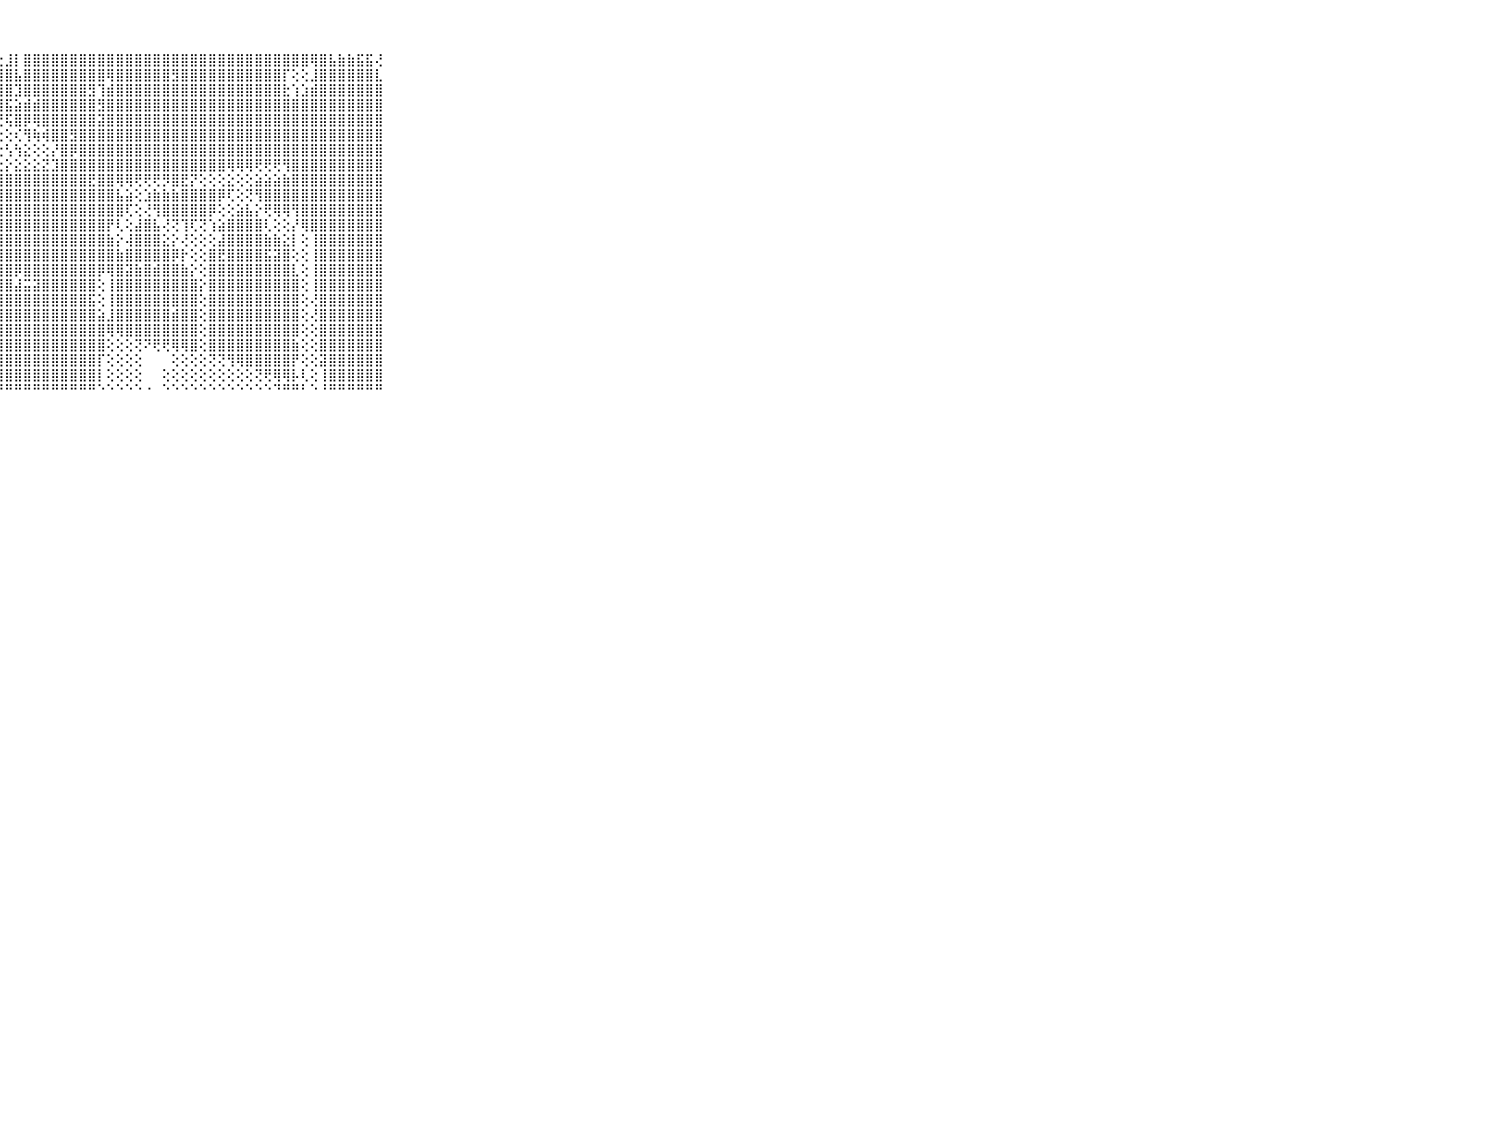

⠀⠀⠀⠀⠀⠀⠀⠀⠀⠀⠀⠀⠀⠀⠀⠀⠀⠀⠀⠀⠀⠁⢿⣿⣿⢟⢕⢕⣸⡇⣿⣿⣿⣿⣿⣿⣿⣿⣿⣿⣿⣿⣿⣿⣿⣿⣿⣿⣿⣿⣿⣿⣿⣿⣿⣿⣿⣿⣿⣿⣿⢿⣿⣧⣷⣷⣯⣯⢜⠀⠀⠀⠀⠀⠀⠀⠀⠀⠀⠀⠀
⠀⠀⠀⠀⠀⠀⠀⠀⠀⠀⠀⠀⠀⠀⠀⠀⠀⠀⠀⠀⢀⢰⣧⢝⢙⢕⣕⣿⣿⣧⣿⣿⣿⣿⣿⣿⣿⣿⣿⢿⣿⣿⣿⣿⣿⣿⣻⣿⣿⣿⣿⣿⣿⣿⣿⣿⣿⣿⡏⢕⢕⣸⣿⣿⣿⣿⣿⣿⣇⠀⠀⠀⠀⠀⠀⠀⠀⠀⠀⠀⠀
⠀⠀⠀⠀⠀⠀⠀⠀⠀⠀⠀⠀⠀⠀⠀⠀⠀⠀⠀⠀⣕⣸⣿⣿⣵⣵⣿⣿⣿⣹⣿⣿⣿⣿⣿⣿⣿⣻⢹⣾⣿⣿⣿⣿⣿⣿⣿⣿⣿⣿⣿⣿⣿⣿⣿⣿⣿⣿⣗⢱⣱⣾⣿⣿⣿⣿⣿⣿⣿⠀⠀⠀⠀⠀⠀⠀⠀⠀⠀⠀⠀
⠀⠀⠀⠀⠀⠀⠀⠀⠀⠀⠀⠀⠀⠀⠀⠀⠀⠀⠀⢕⢱⣿⣿⢏⢜⢻⣿⣿⣯⣵⣾⣾⣿⣿⣿⣿⣿⣿⣻⣿⣿⣿⣿⣿⣿⣿⣿⣿⣿⣿⣿⣿⣿⣿⣿⣿⣿⣿⣿⣿⣿⣿⣿⣿⣿⣿⣿⣿⣿⠀⠀⠀⠀⠀⠀⠀⠀⠀⠀⠀⠀
⠀⠀⠀⠀⠀⠀⠀⠀⠀⠀⠀⠀⠀⠀⠀⠀⠀⠀⠀⠄⢕⠜⢇⣕⣵⣧⡝⢝⢯⣿⡿⢿⣿⣿⣿⣿⣿⣿⣽⣿⣿⣿⣿⣿⣿⣿⣿⣿⣿⣿⣿⣿⣿⣿⣿⣿⣿⣿⣿⣿⣿⣿⣿⣿⣿⣿⣿⣿⣿⠀⠀⠀⠀⠀⠀⠀⠀⠀⠀⠀⠀
⠀⠀⠀⠀⠀⠀⠀⠀⠀⠀⠀⠀⠀⠀⠀⠀⠀⠀⠀⠀⠀⢔⢳⣿⡿⢏⢑⢕⢕⢎⢻⢷⢾⣿⣿⣻⣿⣿⣿⣿⣿⣿⣿⣿⣿⣿⣿⣿⣿⣿⣿⣿⣿⣿⣿⣿⣿⣿⣿⣿⣿⣿⣿⣿⣿⣿⣿⣿⣿⠀⠀⠀⠀⠀⠀⠀⠀⠀⠀⠀⠀
⠀⠀⠀⠀⠀⠀⠀⠀⠀⠀⠀⠀⠀⠀⠀⠀⠀⠀⠀⢄⢕⢱⡾⠙⠕⢑⢕⢕⢣⢳⣕⢕⢕⡜⣿⡿⣿⣿⣿⣿⣿⣿⣿⣿⣿⣿⣿⣿⣿⣿⣿⣿⣿⣿⣿⣿⣿⣿⣿⣿⣿⣿⣿⣿⣿⣿⣿⣿⣿⠀⠀⠀⠀⠀⠀⠀⠀⠀⠀⠀⠀
⠀⠀⠀⠀⠀⠀⠀⠀⠀⠀⠀⠀⠀⠀⢄⠀⢀⠀⢔⢕⢱⢺⢕⢕⢕⢕⢕⢕⡕⣕⣕⣕⣝⣹⣿⣿⣿⣿⣿⣿⣿⣿⣿⣿⣿⣿⣿⣿⣿⣿⣿⣿⢿⢿⢿⢟⢟⢟⢻⣿⣿⣿⣿⣿⣿⣿⣿⣿⣿⠀⠀⠀⠀⠀⠀⠀⠀⠀⠀⠀⠀
⠀⠀⠀⠀⠀⠀⠀⠀⠀⠀⠀⢕⠀⠀⢕⢔⢄⢀⢐⢕⣾⡟⢕⢕⢱⣵⣾⣿⣿⣿⣿⣿⣿⣿⣿⣿⣿⣟⣿⣿⢿⢿⢟⢟⢟⡻⣿⣟⡝⢕⢕⢕⣕⢕⢕⣵⣵⣵⣷⣿⣿⣿⣿⣿⣿⣿⣿⣿⣿⠀⠀⠀⠀⠀⠀⠀⠀⠀⠀⠀⠀
⠀⠀⠀⠀⠀⠀⠀⠀⠀⠀⠀⢕⠀⠀⢕⠕⢕⢕⢕⢕⣷⣷⢕⢱⣿⣿⣿⣿⣿⣿⣿⣿⣿⣿⣿⣿⣿⣿⣿⣿⣧⣵⢕⣱⣷⣷⣷⣿⣿⣿⣿⡿⢏⢕⢝⢻⣿⣿⣿⣿⣿⣿⣿⣿⣿⣿⣿⣿⣿⠀⠀⠀⠀⠀⠀⠀⠀⠀⠀⠀⠀
⠀⠀⠀⠀⠀⠀⠀⠀⠀⠀⠀⢕⠀⠀⢄⢔⢕⢕⢕⢕⡷⢿⣱⣼⢿⣿⣿⣿⣿⣿⣿⣿⣿⣿⣿⣿⣿⣿⣿⣿⣿⢏⢕⢜⢻⣿⣿⣿⣿⣿⡿⢕⢕⣵⣧⡕⢟⢿⢿⢻⣿⣿⣿⣿⣿⣿⣿⣿⣿⠀⠀⠀⠀⠀⠀⠀⠀⠀⠀⠀⠀
⠀⠀⠀⠀⠀⠀⠀⠀⠀⠀⠀⢕⠀⠀⢕⢕⢕⢕⢕⢱⢱⣷⣿⣿⣿⣿⣿⣿⣿⣿⣿⣿⣿⣿⣿⣿⣿⣿⣿⡟⢇⢕⣼⣿⣧⢜⢝⢹⢏⢝⢱⣵⣿⣿⣿⣿⢇⢕⢕⡜⢿⣿⣿⣿⣿⣿⣿⣿⣿⠀⠀⠀⠀⠀⠀⠀⠀⠀⠀⠀⠀
⠀⠀⠀⠀⠀⠀⠀⠀⠀⠀⠀⢕⠀⢀⢕⢕⢕⢕⢕⢸⢸⣿⣿⣿⣿⣿⣿⣿⣿⣿⣿⣿⣿⣿⣿⣿⣿⣿⣿⣷⡕⢼⣿⣿⣿⣕⡕⢜⢕⢕⢕⣼⣿⣿⣿⣿⣷⣷⣕⡇⢕⢸⣿⣿⣿⣿⣿⣿⣿⠀⠀⠀⠀⠀⠀⠀⠀⠀⠀⠀⠀
⠀⠀⠀⠀⠀⠀⠀⠀⠀⠀⠀⠕⠀⢕⢕⢕⢕⢁⢕⢕⢺⣿⣿⣿⣿⣿⣿⣿⣿⣿⣿⣿⣿⣿⣿⣿⣿⣿⣿⣿⣷⣿⣿⣿⣿⣿⡿⡗⢕⢕⣿⣟⣿⣿⣿⣿⣯⣽⣿⢕⢕⢸⣿⣿⣿⣿⣿⣿⣿⠀⠀⠀⠀⠀⠀⠀⠀⠀⠀⠀⠀
⠀⠀⠀⠀⠀⠀⠀⠀⠀⠀⠀⠀⠀⢕⢕⢕⢕⢔⢕⢕⢸⣿⣿⣿⣿⣿⣿⣿⣿⡿⣿⣿⣿⣿⣿⣿⣿⣿⡿⢿⣿⣽⣷⣿⣾⣿⣿⣷⡕⢕⣿⣿⣿⣿⣿⣿⣿⣿⣿⣇⢕⢸⣿⣿⣿⣿⣿⣿⣿⠀⠀⠀⠀⠀⠀⠀⠀⠀⠀⠀⠀
⠀⠀⠀⠀⠀⠀⠀⠀⠀⠀⠀⠀⠀⢕⢕⢕⢕⢕⢕⢕⣼⣿⢿⢿⣿⣿⣿⣿⣿⣼⣭⣽⣿⣿⣿⣿⣿⣿⢕⢸⣿⣿⣿⣿⣿⣿⣿⣿⣿⡕⣿⣿⣿⣿⣿⣿⣿⣿⣿⣿⢕⢸⣿⣿⣿⣿⣿⣿⣿⠀⠀⠀⠀⠀⠀⠀⠀⠀⠀⠀⠀
⠀⠀⠀⠀⠀⠀⠀⠀⠀⠀⠀⠀⠀⢕⢕⢕⢕⢕⢕⢕⢱⣷⣷⣿⣷⣾⣿⣿⣿⣿⣿⣿⣿⣿⣿⣿⣿⣯⢕⢸⣿⣿⣿⣿⣿⣿⣿⣿⣿⢕⣿⣿⣿⣿⣿⣿⣿⣿⣿⣿⢕⢜⣿⣿⣿⣿⣿⣿⣿⠀⠀⠀⠀⠀⠀⠀⠀⠀⠀⠀⠀
⠀⠀⠀⠀⠀⠀⠀⠀⠀⠀⠀⠀⠀⢕⢕⢕⢕⢕⢕⢕⢱⣿⣿⣿⣿⣿⣿⣿⣿⣿⣿⣿⣿⣿⣿⣿⣿⣿⣵⣸⣿⣿⣿⣿⣿⣿⣾⣿⣿⢕⣿⣿⣿⣿⣿⣿⣿⣿⣿⣿⢕⢜⣿⣿⣿⣿⣿⣿⣿⠀⠀⠀⠀⠀⠀⠀⠀⠀⠀⠀⠀
⠀⠀⠀⠀⠀⠀⠀⠀⠀⠀⠀⠀⠀⢕⢕⢕⢕⢕⢕⢕⢱⣿⣿⣿⣿⣿⣿⣿⣿⣿⣿⣿⣿⣿⣿⣿⣿⣿⣿⢿⢿⣿⣿⣿⣿⣿⣿⣿⣿⢕⣿⣿⣿⣿⣿⣿⣿⣿⣿⣿⢕⢕⣿⣿⣿⣿⣿⣿⣿⠀⠀⠀⠀⠀⠀⠀⠀⠀⠀⠀⠀
⠀⠀⠀⠀⠀⠀⠀⠀⠀⠀⠀⠀⢄⢕⢕⢕⢕⢕⢕⢕⢸⣿⣿⣿⣿⣿⣿⣿⣿⣿⣿⣿⣿⣿⣿⣿⣿⣿⣿⢕⢕⢕⢝⠝⢟⢟⢿⢿⣿⢕⣿⣿⣿⣿⣿⣿⣿⣿⣿⣷⢕⢕⣿⣿⣿⣿⣿⣿⣿⠀⠀⠀⠀⠀⠀⠀⠀⠀⠀⠀⠀
⠀⠀⠀⠀⠀⠀⠀⠀⠀⠀⠀⠀⠔⢕⠕⠑⢕⢕⢕⢕⢸⣿⣿⣿⣿⣿⣿⣿⣿⣿⣿⣿⣿⣿⣿⣿⣿⣿⡏⢕⢕⢕⢕⠀⠀⠀⢕⢕⢕⢕⢝⢝⢻⢿⣿⣿⣿⣿⣿⡟⢕⢕⣽⣿⣿⣿⣿⣿⣿⠀⠀⠀⠀⠀⠀⠀⠀⠀⠀⠀⠀
⠀⠀⠀⠀⠀⠀⠀⠀⠀⠀⠀⠀⠔⢕⢔⢁⢕⢅⢕⠕⠜⠋⢘⣿⡏⢹⣿⣿⣿⣿⣿⣿⣿⣿⣿⣿⣿⣿⡇⢕⢕⢕⢕⠀⠀⢕⢕⢕⢕⢕⢕⢕⢕⢕⢕⢝⢟⢿⢿⡧⢇⢕⢸⣿⣿⣿⣿⣿⣿⠀⠀⠀⠀⠀⠀⠀⠀⠀⠀⠀⠀
⠀⠀⠀⠀⠀⠀⠀⠀⠀⠀⠀⠀⠀⠑⠑⠑⠑⠁⠀⠀⠀⠀⠑⠛⠃⠘⠛⠛⠛⠛⠛⠛⠛⠛⠛⠛⠛⠛⠑⠑⠑⠑⠑⠐⠀⠑⠑⠑⠑⠑⠑⠑⠑⠑⠑⠑⠑⠙⠛⠛⠃⠑⠘⠛⠛⠛⠛⠛⠛⠀⠀⠀⠀⠀⠀⠀⠀⠀⠀⠀⠀